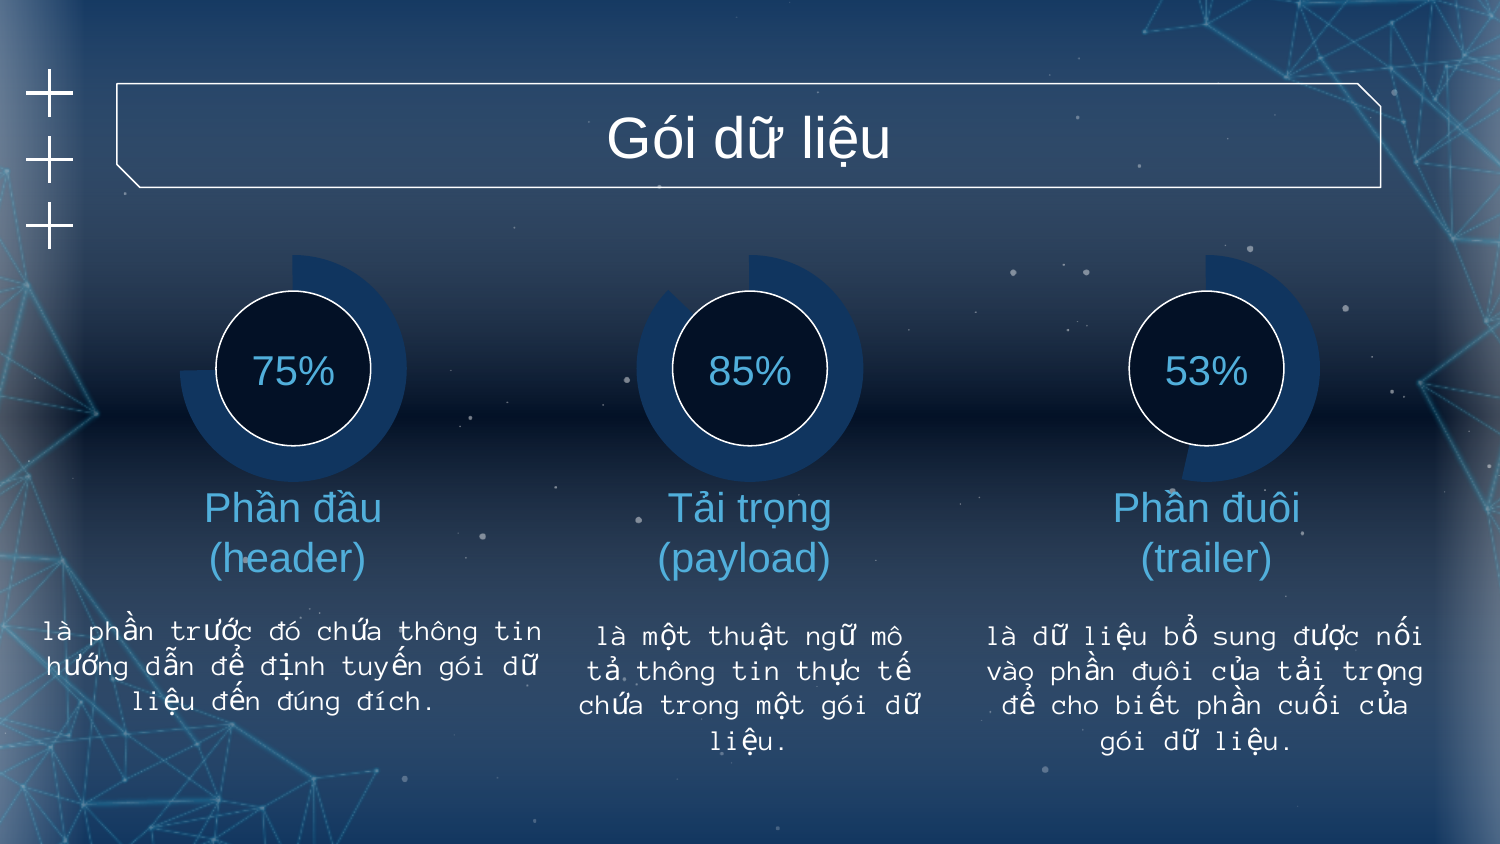

Gói dữ liệu

75%
85%
53%
# Phần đầu (header)
Tải trọng (payload)
Phần đuôi (trailer)
là phần trước đó chứa thông tin hướng dẫn để định tuyến gói dữ liệu đến đúng đích.
là một thuật ngữ mô tả thông tin thực tế chứa trong một gói dữ liệu.
là dữ liệu bổ sung được nối vào phần đuôi của tải trọng để cho biết phần cuối của gói dữ liệu.